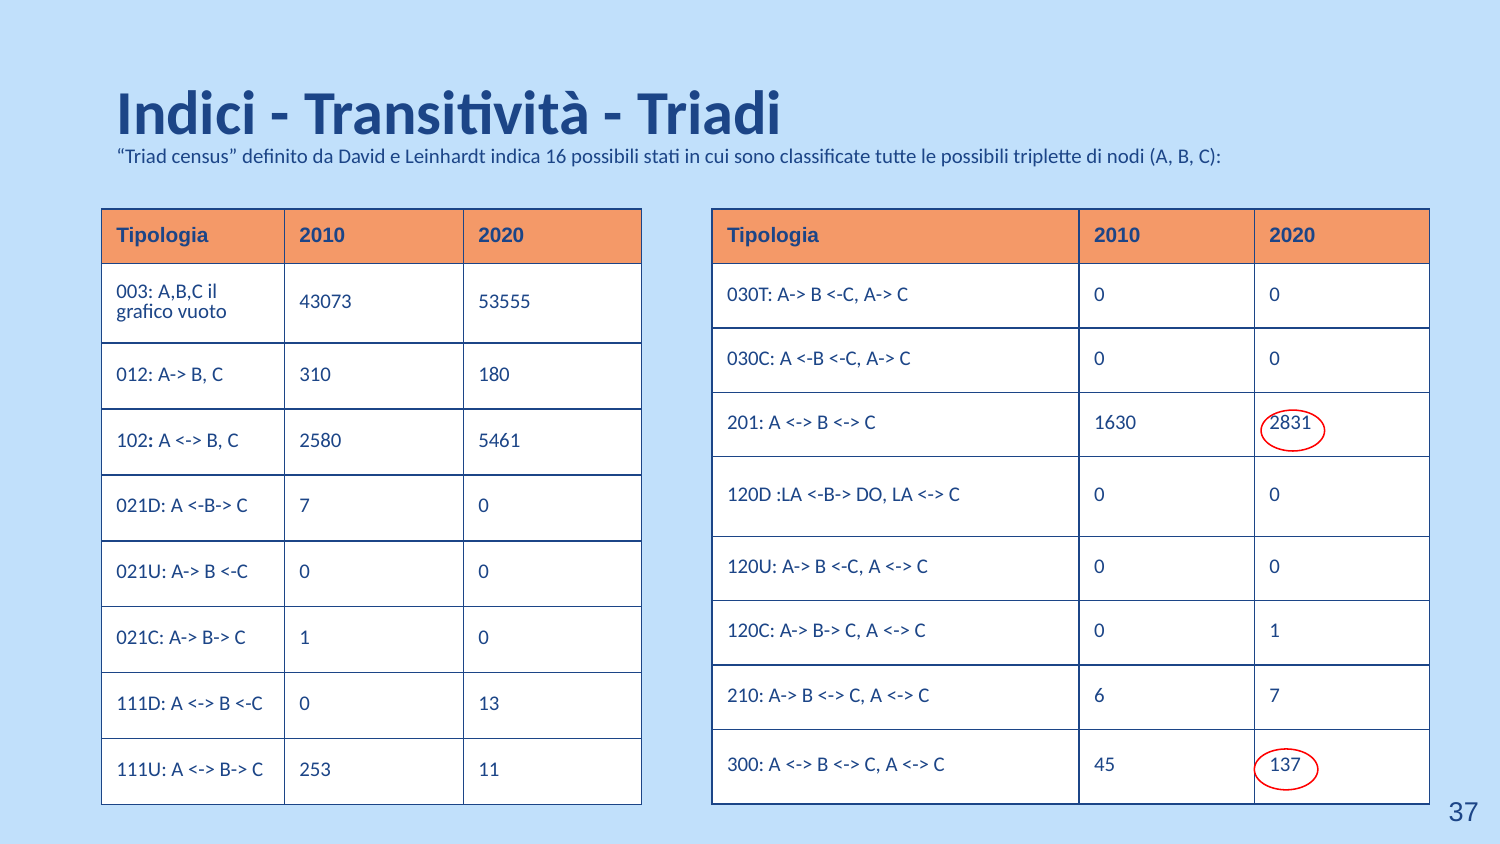

# Indici - Transitività - Triadi
“Triad census” definito da David e Leinhardt indica 16 possibili stati in cui sono classificate tutte le possibili triplette di nodi (A, B, C):
| Tipologia | 2010 | 2020 |
| --- | --- | --- |
| 003: A,B,C il grafico vuoto | 43073 | 53555 |
| 012: A-> B, C | 310 | 180 |
| 102: A <-> B, C | 2580 | 5461 |
| 021D: A <-B-> C | 7 | 0 |
| 021U: A-> B <-C | 0 | 0 |
| 021C: A-> B-> C | 1 | 0 |
| 111D: A <-> B <-C | 0 | 13 |
| 111U: A <-> B-> C | 253 | 11 |
| Tipologia | 2010 | 2020 |
| --- | --- | --- |
| 030T: A-> B <-C, A-> C | 0 | 0 |
| 030C: A <-B <-C, A-> C | 0 | 0 |
| 201: A <-> B <-> C | 1630 | 2831 |
| 120D :LA <-B-> DO, LA <-> C | 0 | 0 |
| 120U: A-> B <-C, A <-> C | 0 | 0 |
| 120C: A-> B-> C, A <-> C | 0 | 1 |
| 210: A-> B <-> C, A <-> C | 6 | 7 |
| 300: A <-> B <-> C, A <-> C | 45 | 137 |

37